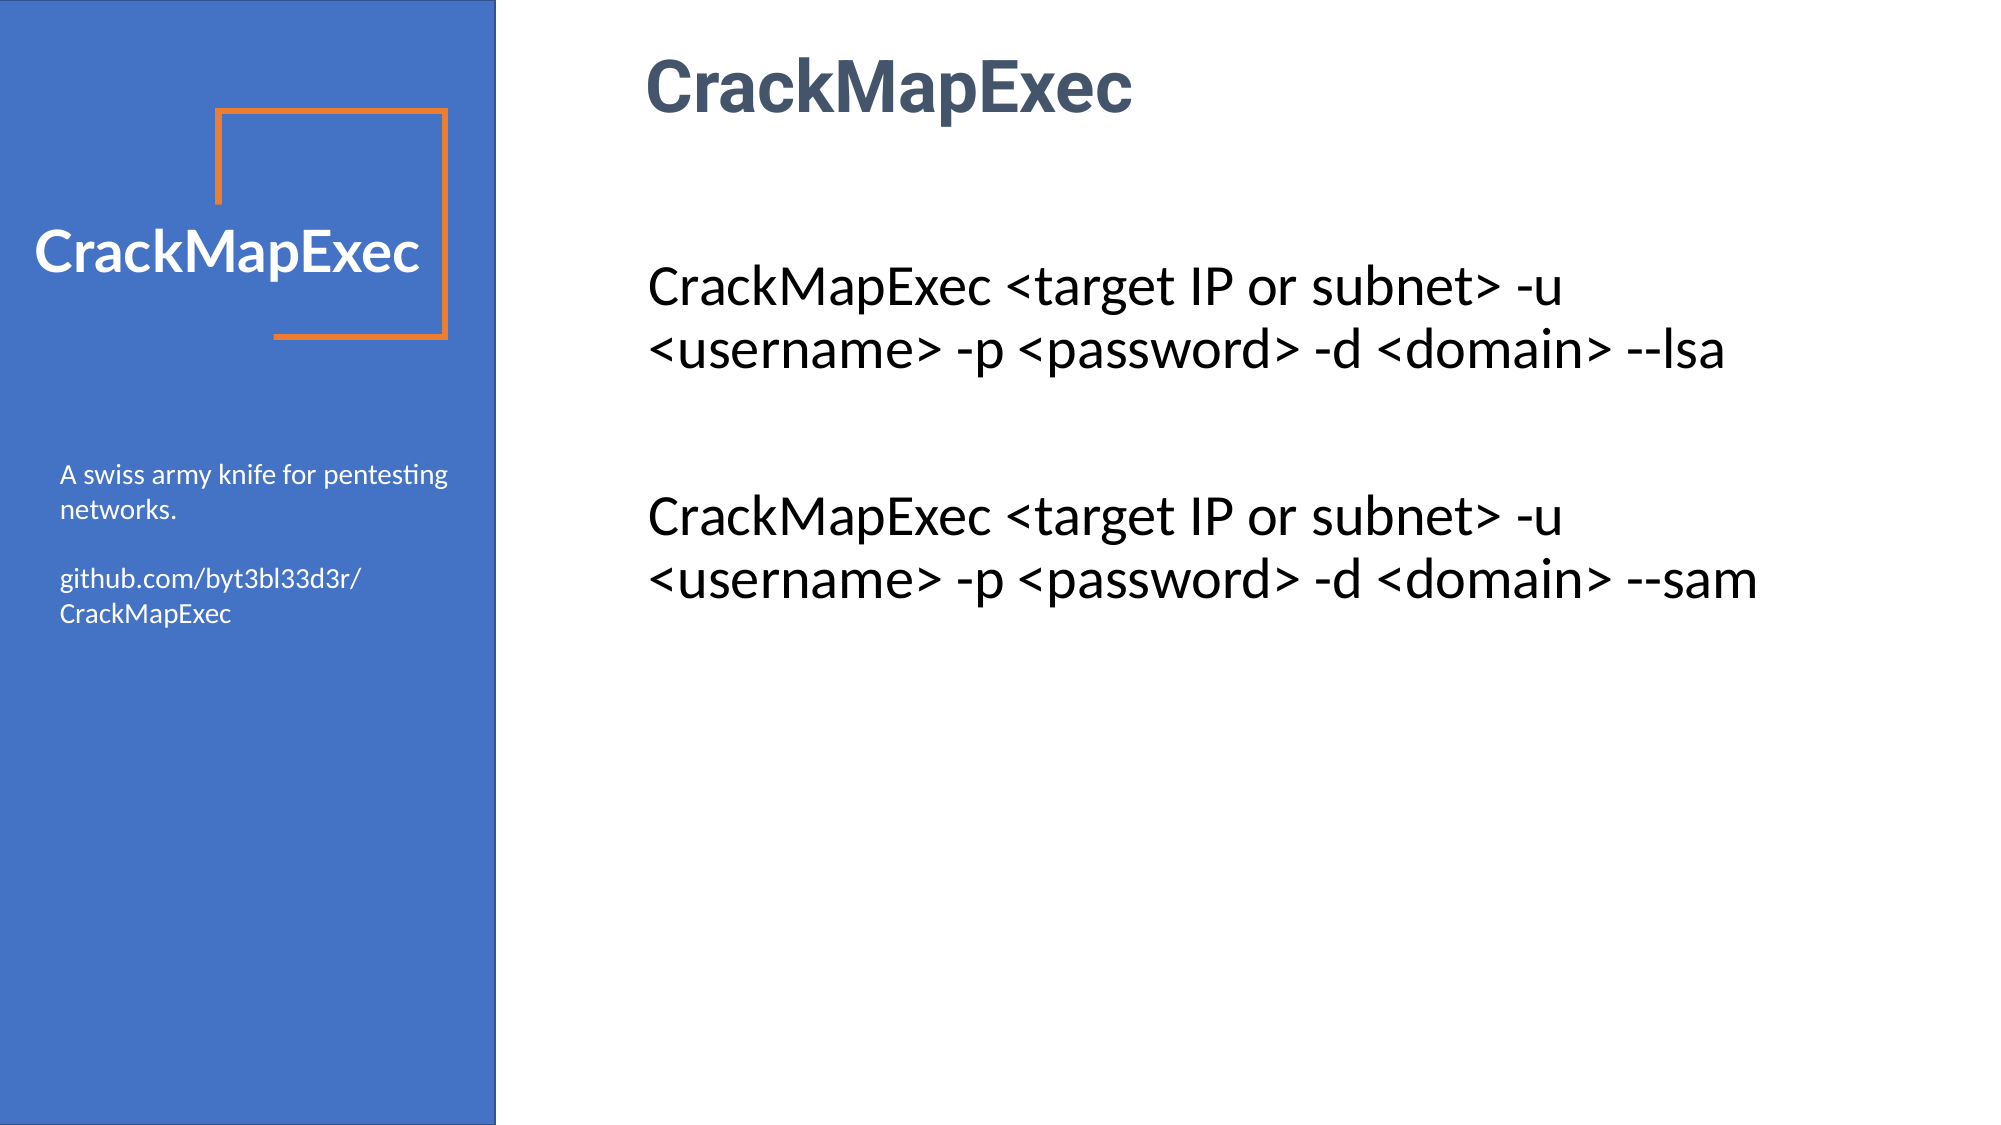

CrackMapExec

CrackMapExec
CrackMapExec <target IP or subnet> -u <username> -p <password> -d <domain> --lsa

CrackMapExec <target IP or subnet> -u <username> -p <password> -d <domain> --sam

A swiss army knife for pentesting networks.

github.com/byt3bl33d3r/CrackMapExec